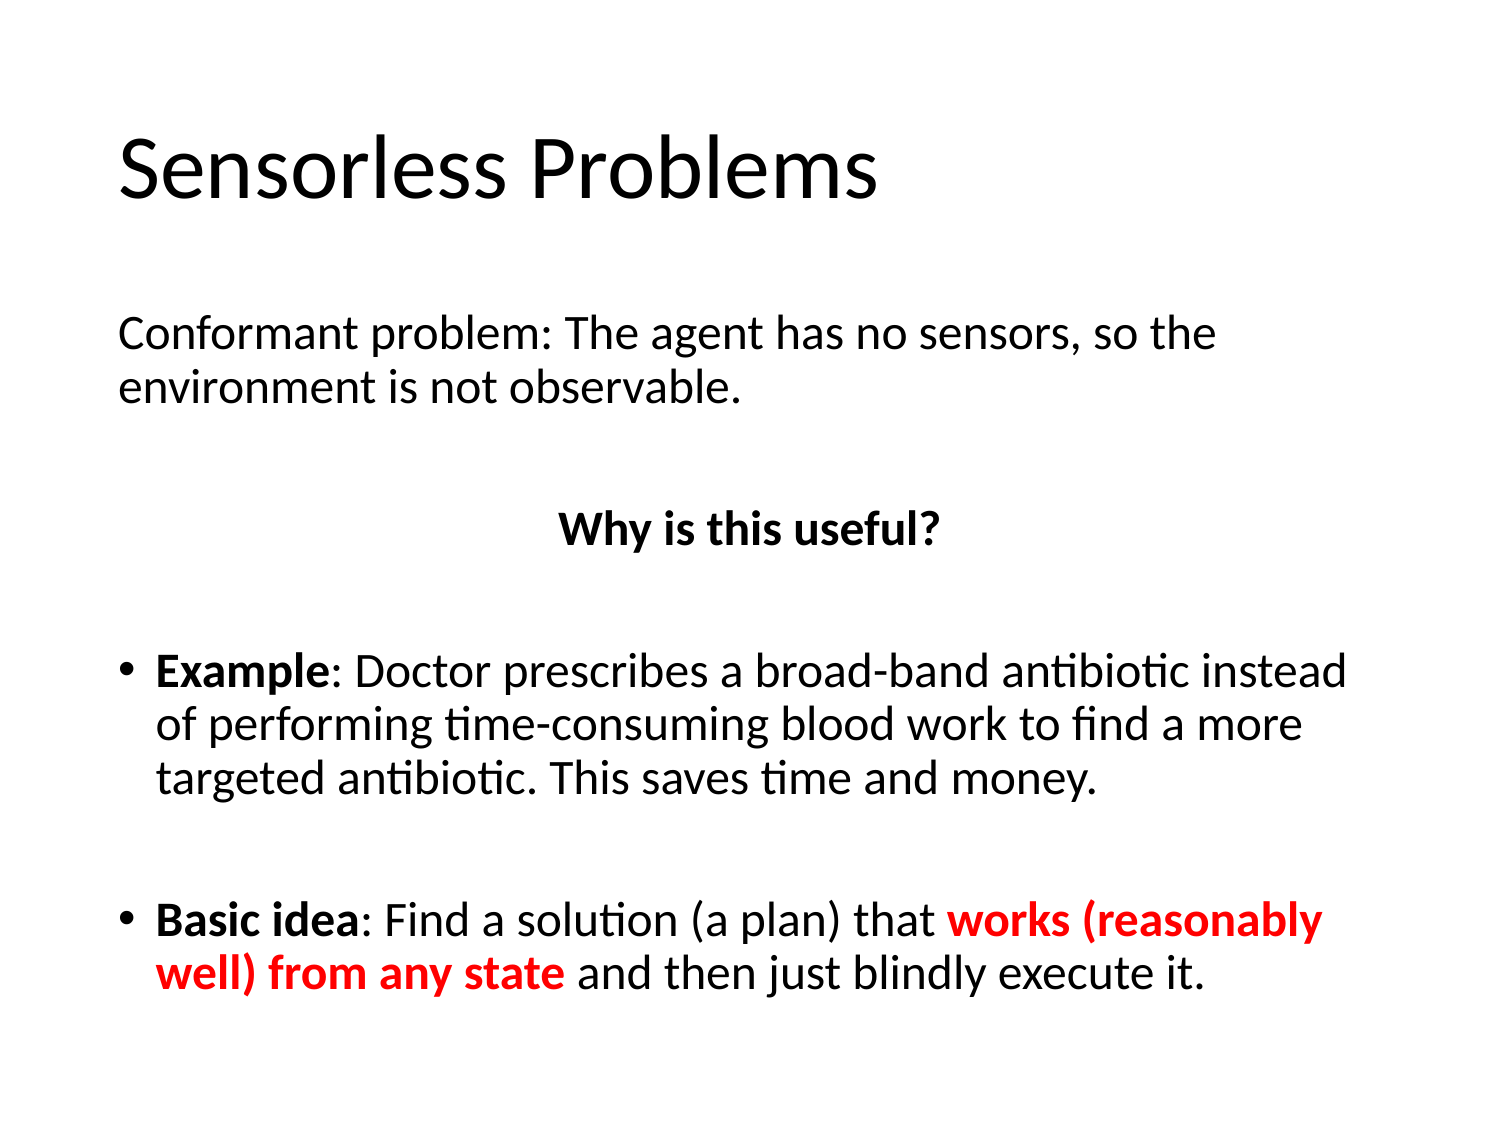

# Sensorless Problems
Conformant problem: The agent has no sensors, so the environment is not observable.

Why is this useful?

Example: Doctor prescribes a broad-band antibiotic instead of performing time-consuming blood work to find a more targeted antibiotic. This saves time and money.

Basic idea: Find a solution (a plan) that works (reasonably well) from any state and then just blindly execute it.